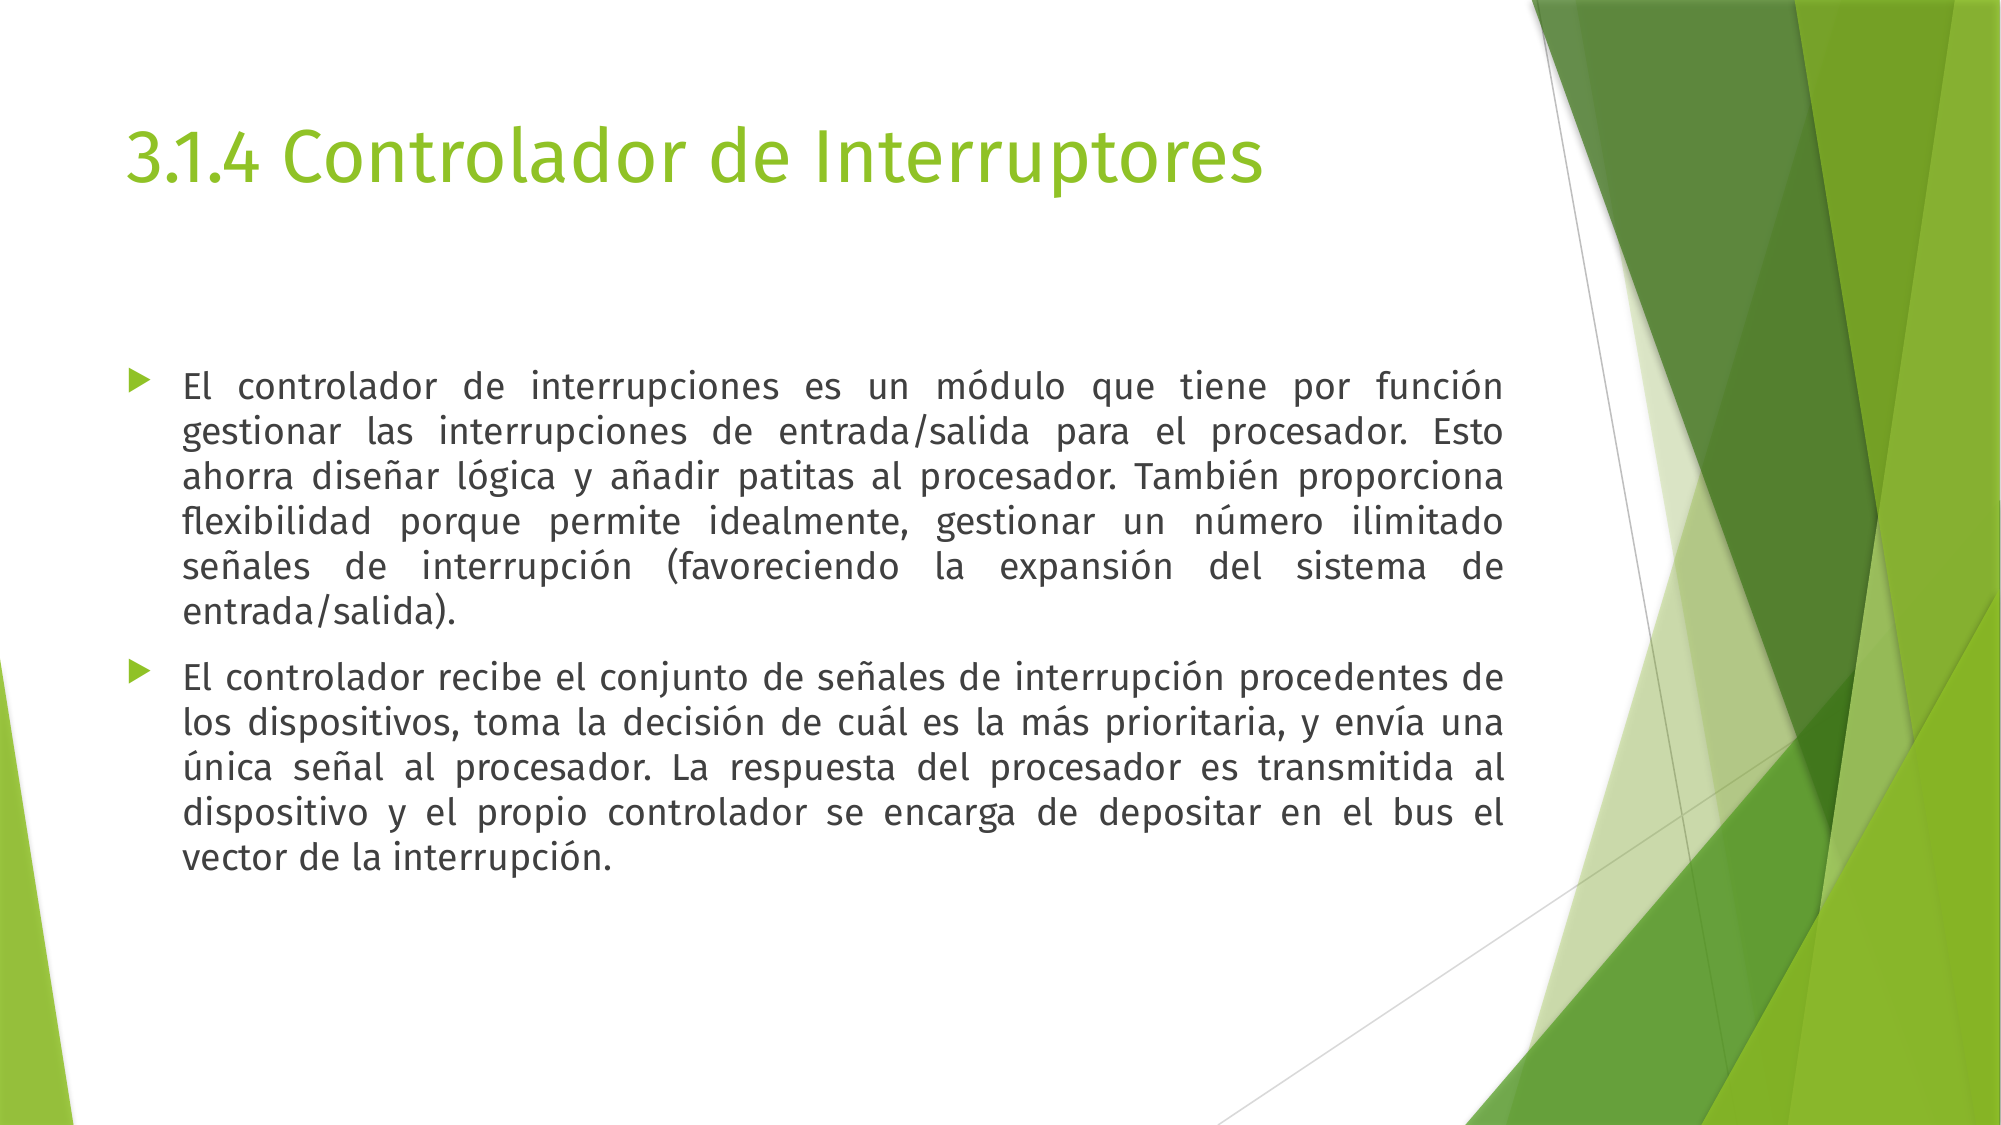

# 3.1.4 Controlador de Interruptores
El controlador de interrupciones es un módulo que tiene por función gestionar las interrupciones de entrada/salida para el procesador. Esto ahorra diseñar lógica y añadir patitas al procesador. También proporciona flexibilidad porque permite idealmente, gestionar un número ilimitado señales de interrupción (favoreciendo la expansión del sistema de entrada/salida).
El controlador recibe el conjunto de señales de interrupción procedentes de los dispositivos, toma la decisión de cuál es la más prioritaria, y envía una única señal al procesador. La respuesta del procesador es transmitida al dispositivo y el propio controlador se encarga de depositar en el bus el vector de la interrupción.